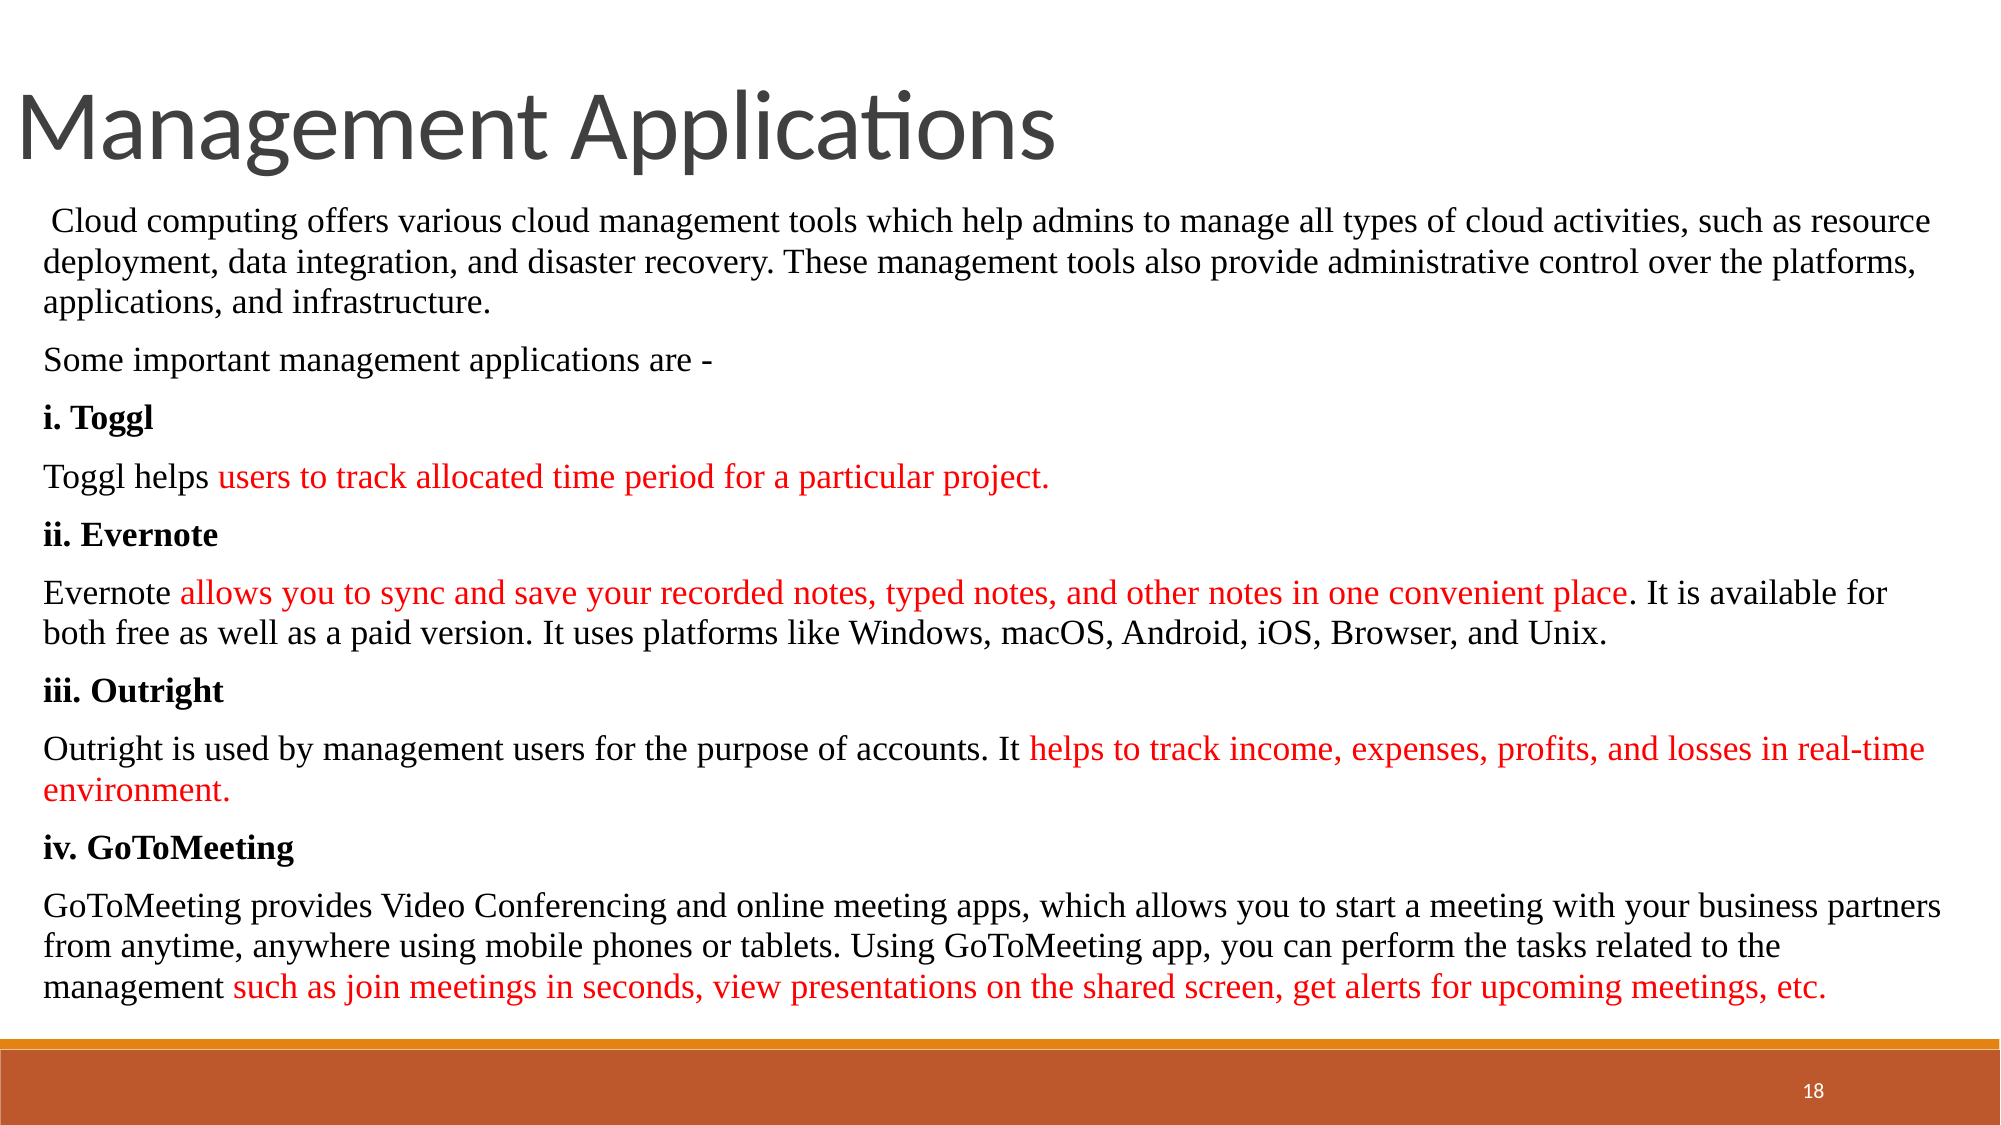

Management Applications
 Cloud computing offers various cloud management tools which help admins to manage all types of cloud activities, such as resource deployment, data integration, and disaster recovery. These management tools also provide administrative control over the platforms, applications, and infrastructure.
Some important management applications are -
i. Toggl
Toggl helps users to track allocated time period for a particular project.
ii. Evernote
Evernote allows you to sync and save your recorded notes, typed notes, and other notes in one convenient place. It is available for both free as well as a paid version. It uses platforms like Windows, macOS, Android, iOS, Browser, and Unix.
iii. Outright
Outright is used by management users for the purpose of accounts. It helps to track income, expenses, profits, and losses in real-time environment.
iv. GoToMeeting
GoToMeeting provides Video Conferencing and online meeting apps, which allows you to start a meeting with your business partners from anytime, anywhere using mobile phones or tablets. Using GoToMeeting app, you can perform the tasks related to the management such as join meetings in seconds, view presentations on the shared screen, get alerts for upcoming meetings, etc.

18